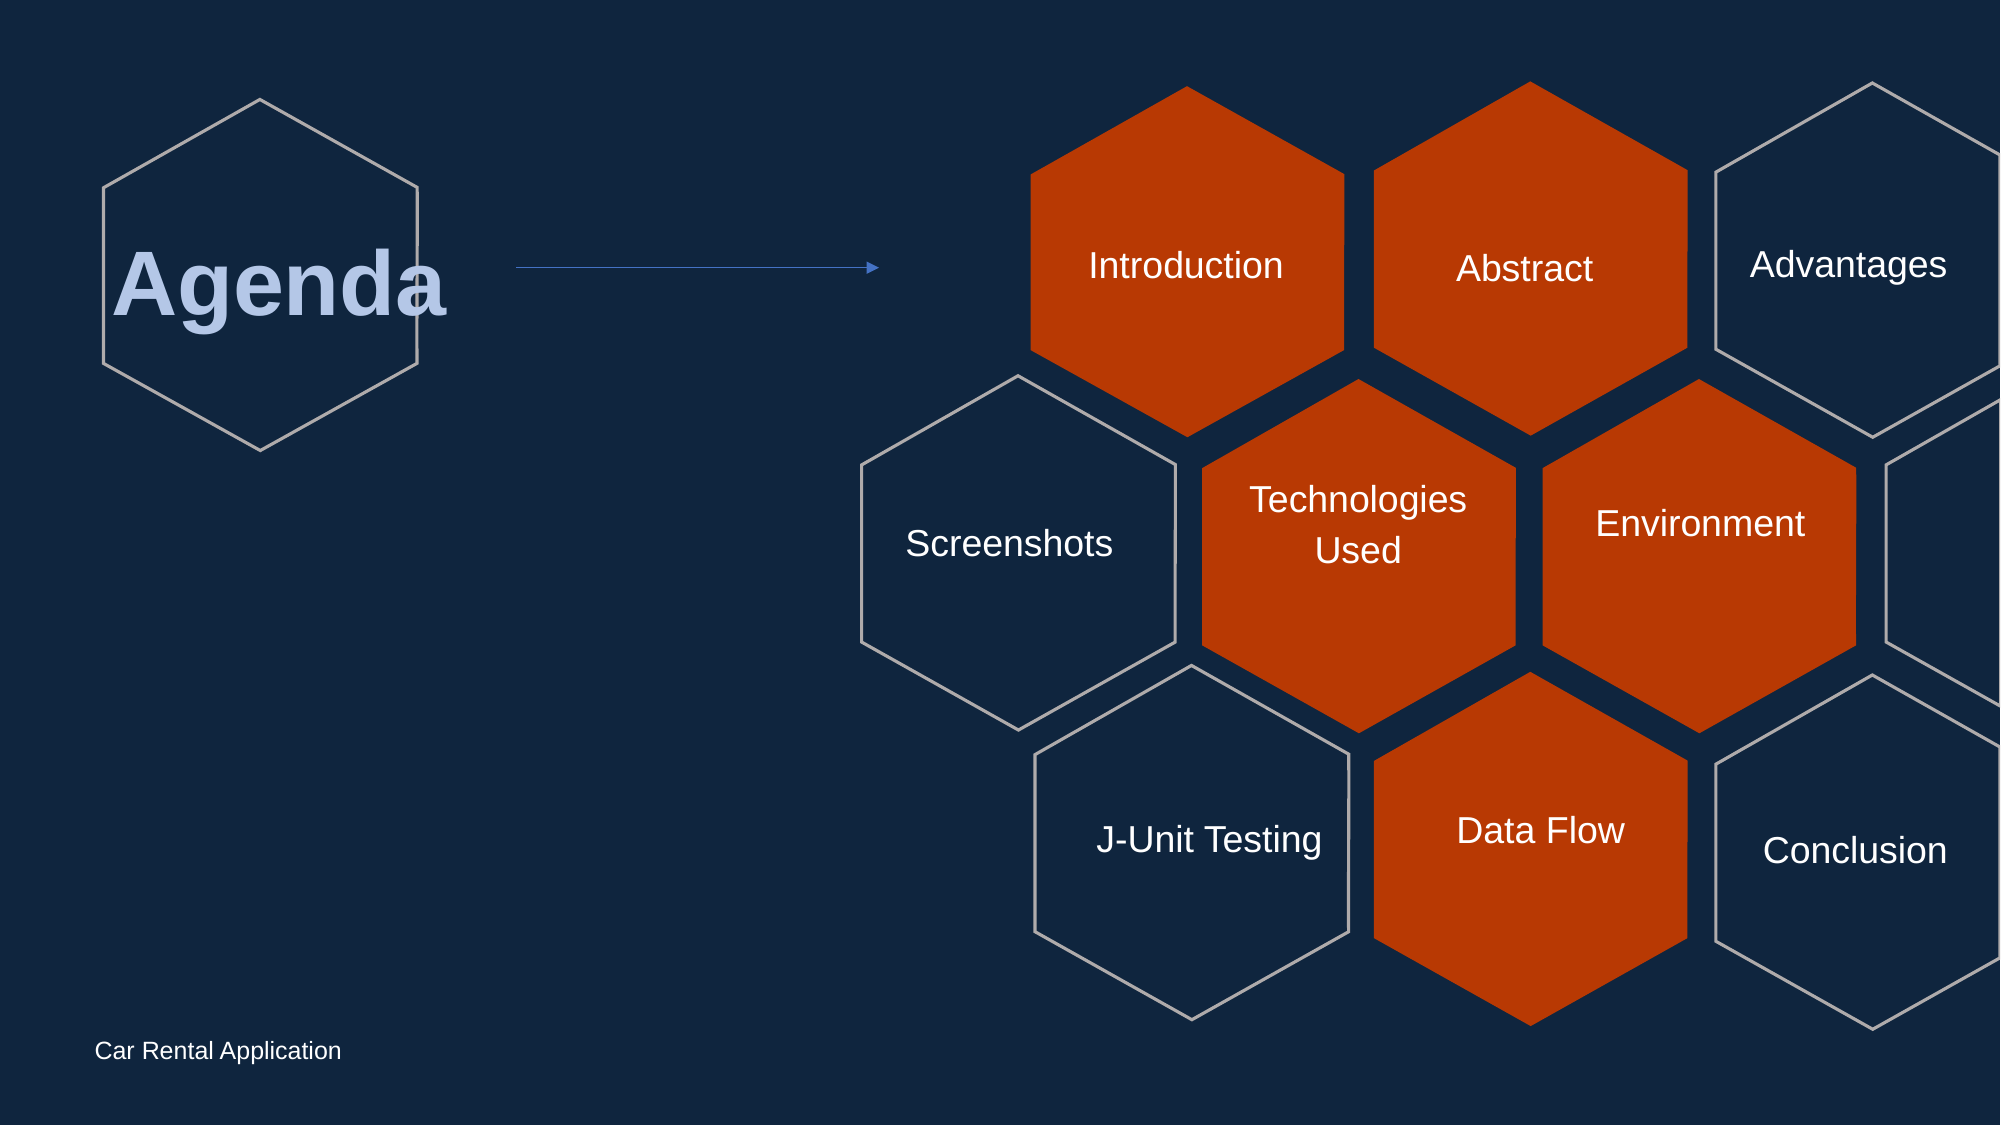

# Agenda
Introduction
Abstract
Advantages

Environment

Technologies Used

Screenshots
Data Flow

J-Unit Testing

Conclusion
Car Rental Application